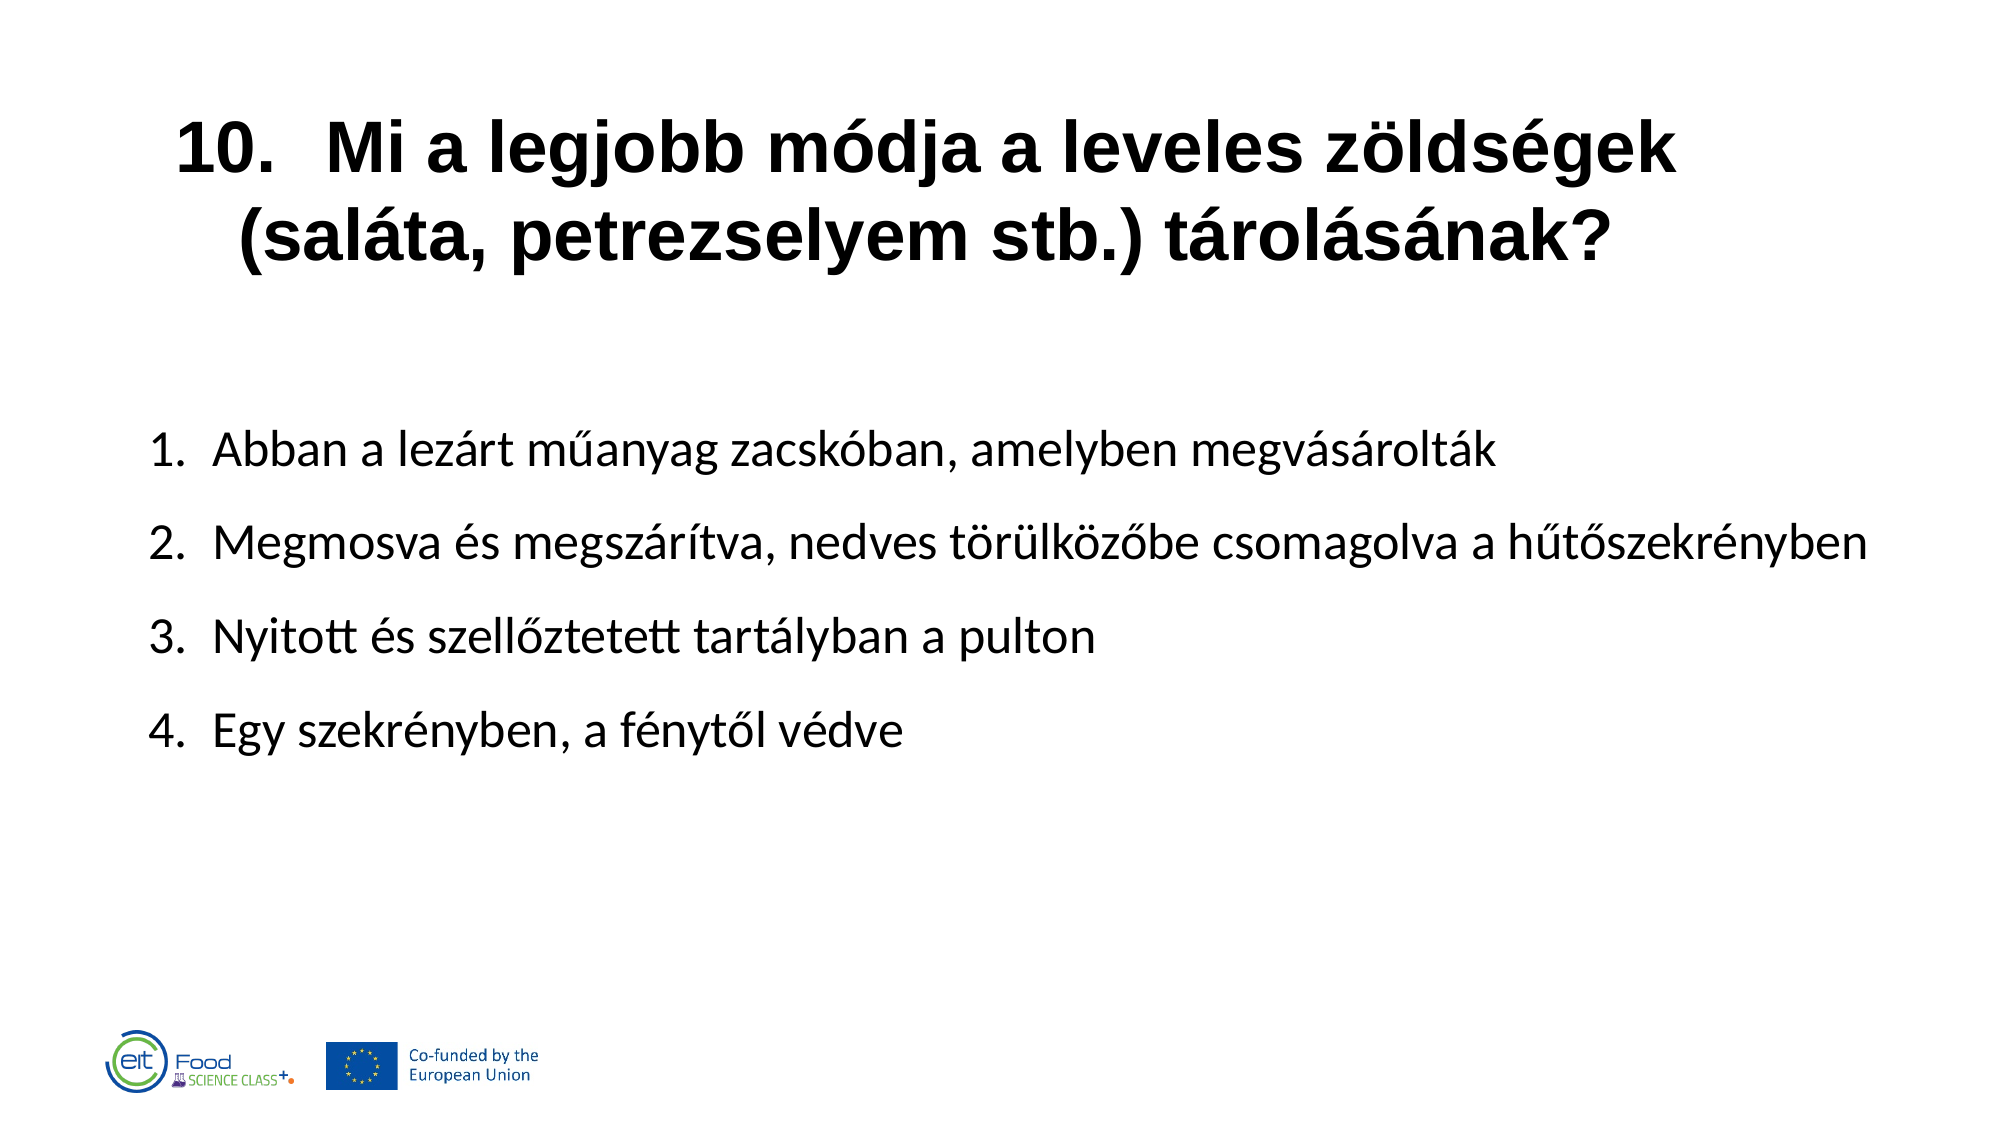

10.	Mi a legjobb módja a leveles zöldségek (saláta, petrezselyem stb.) tárolásának?
Abban a lezárt műanyag zacskóban, amelyben megvásárolták
Megmosva és megszárítva, nedves törülközőbe csomagolva a hűtőszekrényben
Nyitott és szellőztetett tartályban a pulton
Egy szekrényben, a fénytől védve